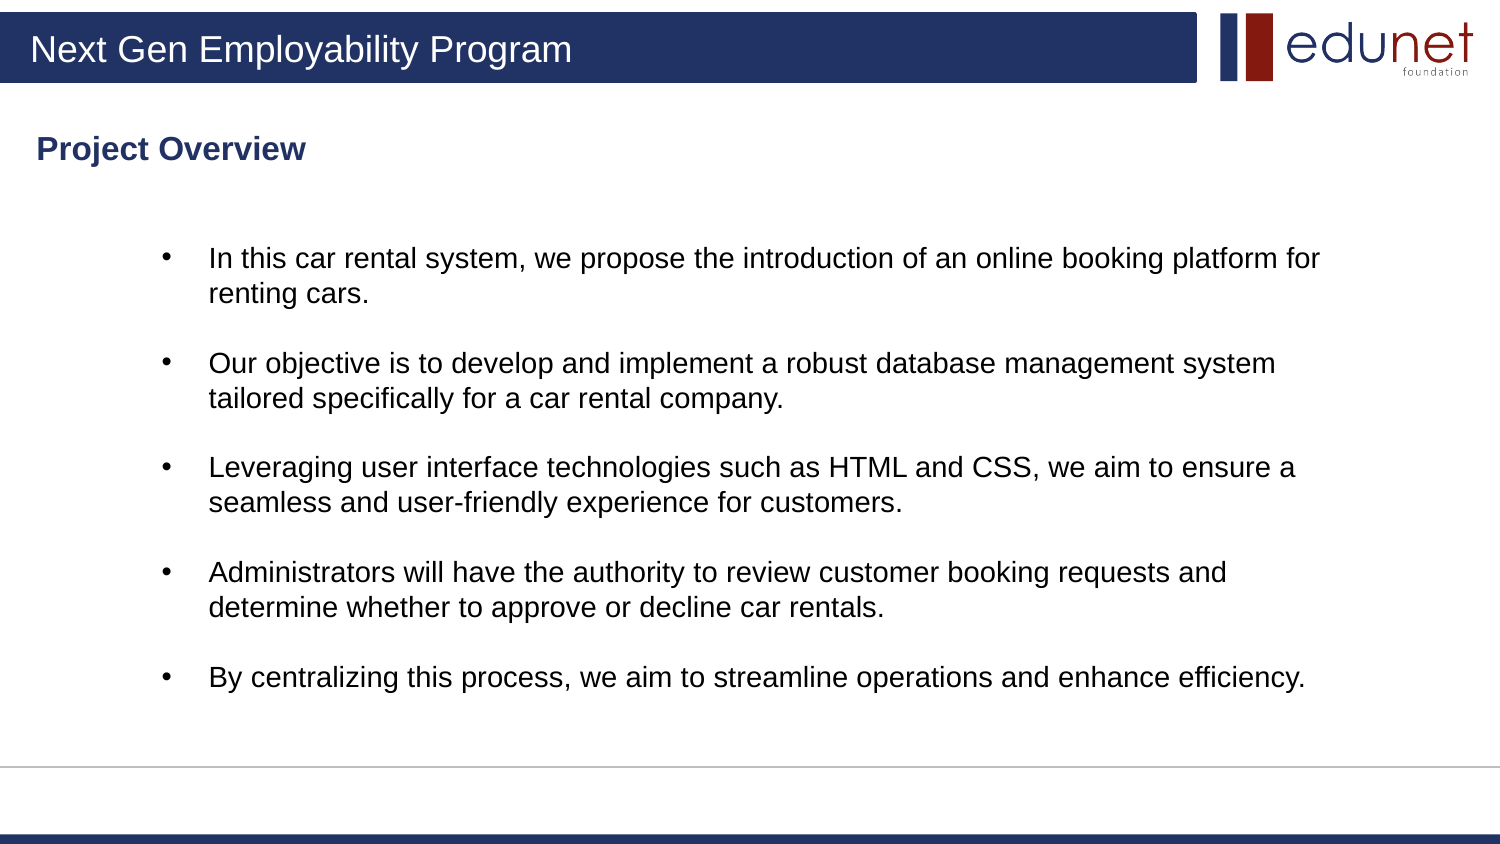

Project Overview
In this car rental system, we propose the introduction of an online booking platform for renting cars.

Our objective is to develop and implement a robust database management system tailored specifically for a car rental company.

Leveraging user interface technologies such as HTML and CSS, we aim to ensure a seamless and user-friendly experience for customers.

Administrators will have the authority to review customer booking requests and determine whether to approve or decline car rentals.

By centralizing this process, we aim to streamline operations and enhance efficiency.